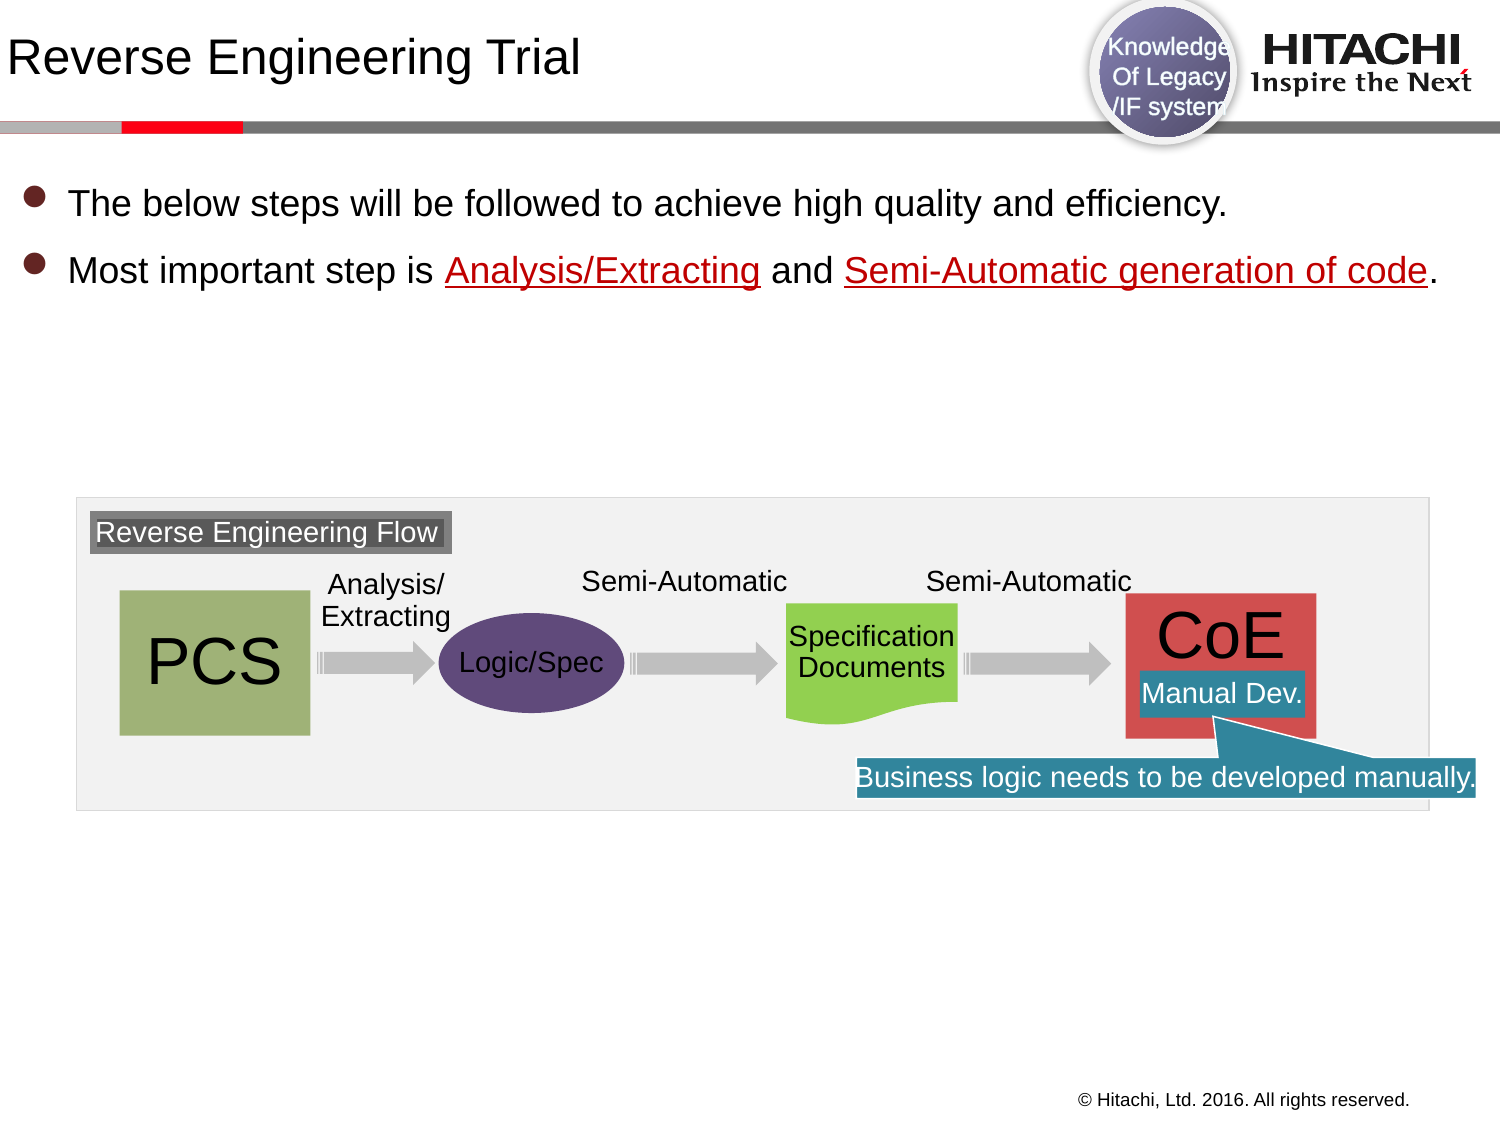

Knowledge
Of Legacy
/IF system
Reverse Engineering Trial
The below steps will be followed to achieve high quality and efficiency.
Most important step is Analysis/Extracting and Semi-Automatic generation of code.

Reverse Engineering Flow
Semi-Automatic
Semi-Automatic
Analysis/
Extracting
PCS
CoE
Specification
Documents
Logic/Spec

Manual Dev.
Business logic needs to be developed manually.